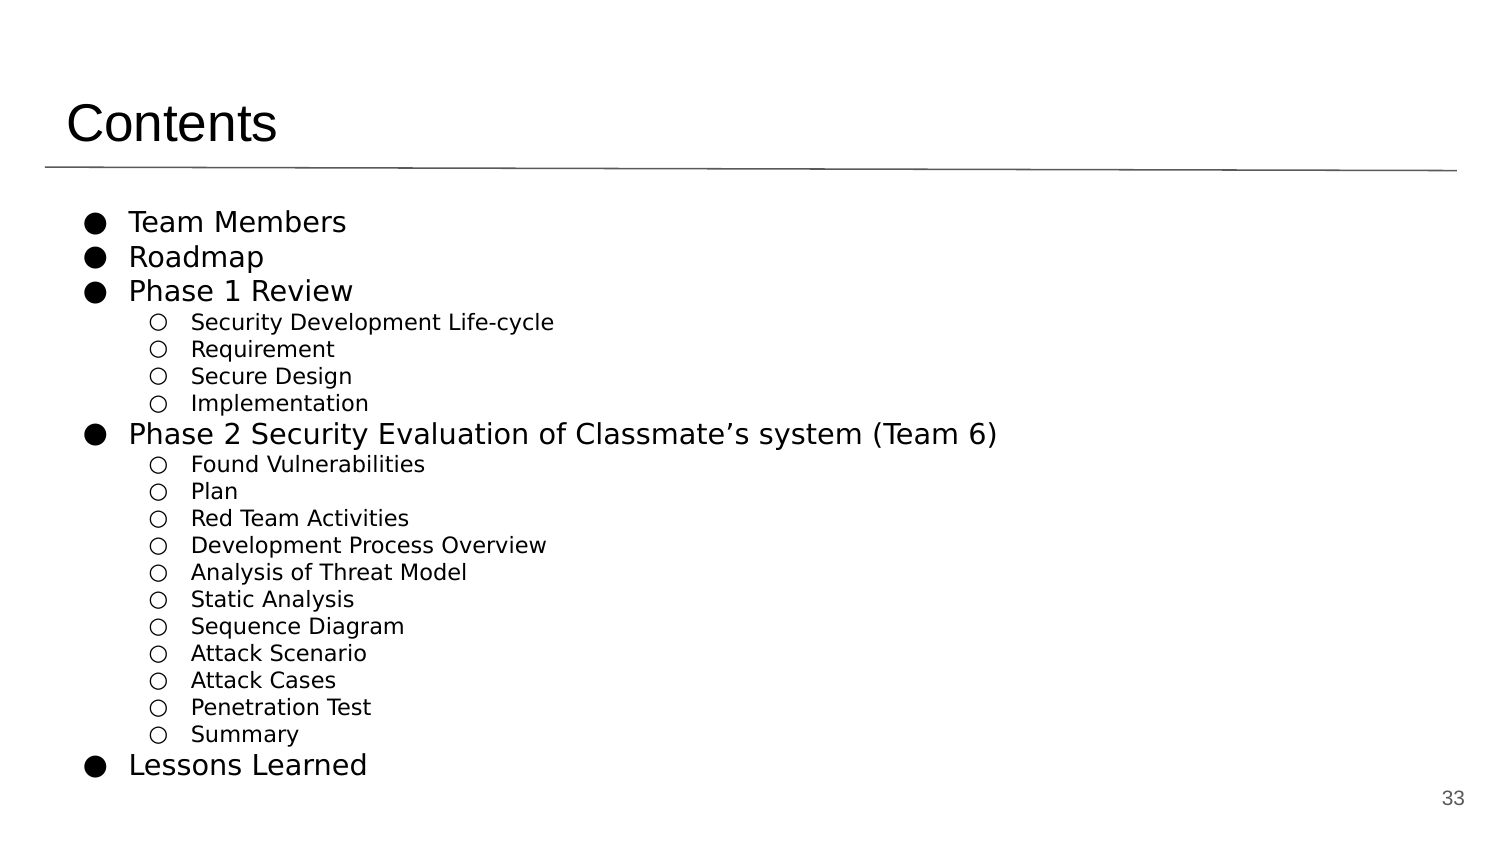

# Contents
Team Members
Roadmap
Phase 1 Review
Security Development Life-cycle
Requirement
Secure Design
Implementation
Phase 2 Security Evaluation of Classmate’s system (Team 6)
Found Vulnerabilities
Plan
Red Team Activities
Development Process Overview
Analysis of Threat Model
Static Analysis
Sequence Diagram
Attack Scenario
Attack Cases
Penetration Test
Summary
Lessons Learned
33